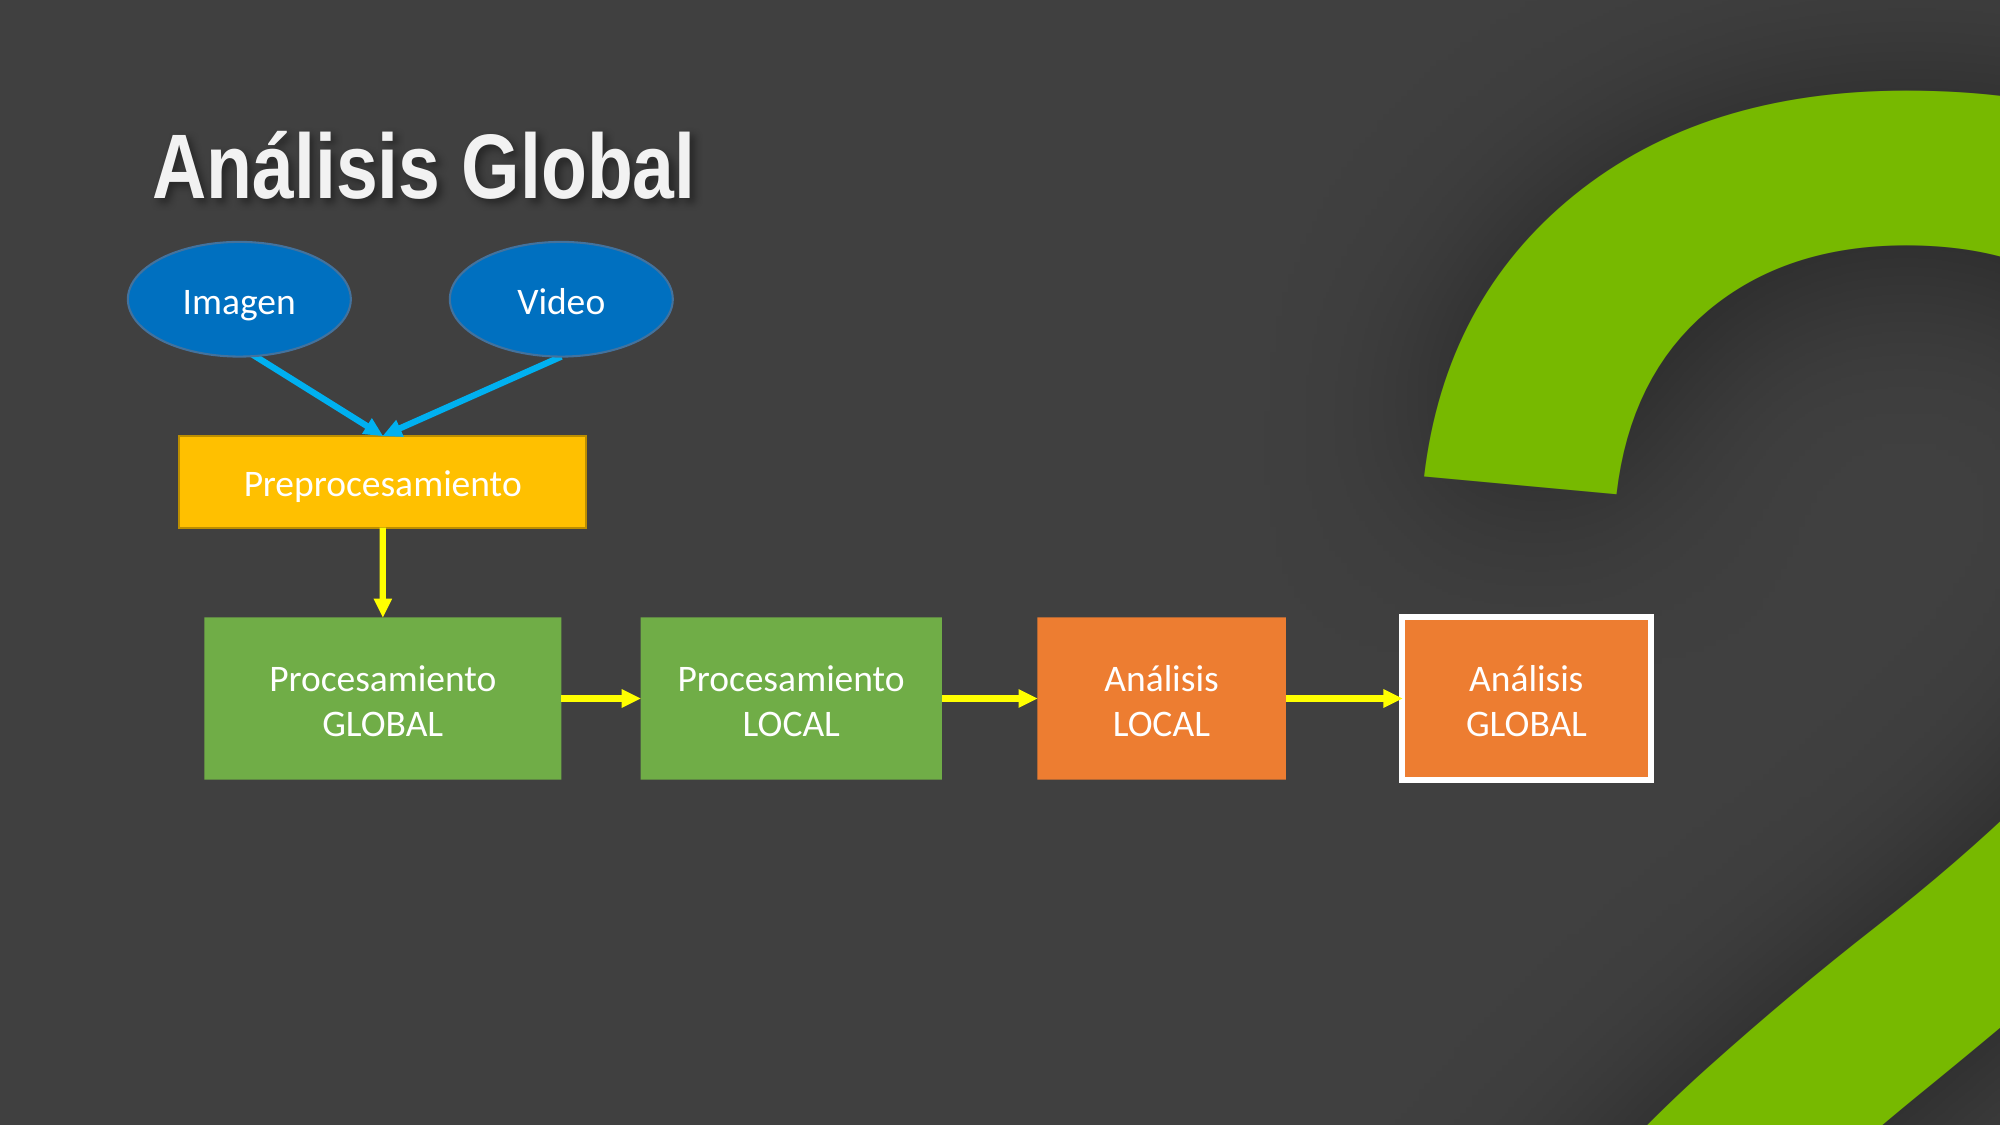

2
# Análisis Global
Imagen
Video
Preprocesamiento
Análisis
GLOBAL
Procesamiento GLOBAL

Procesamiento LOCAL

Análisis
LOCAL